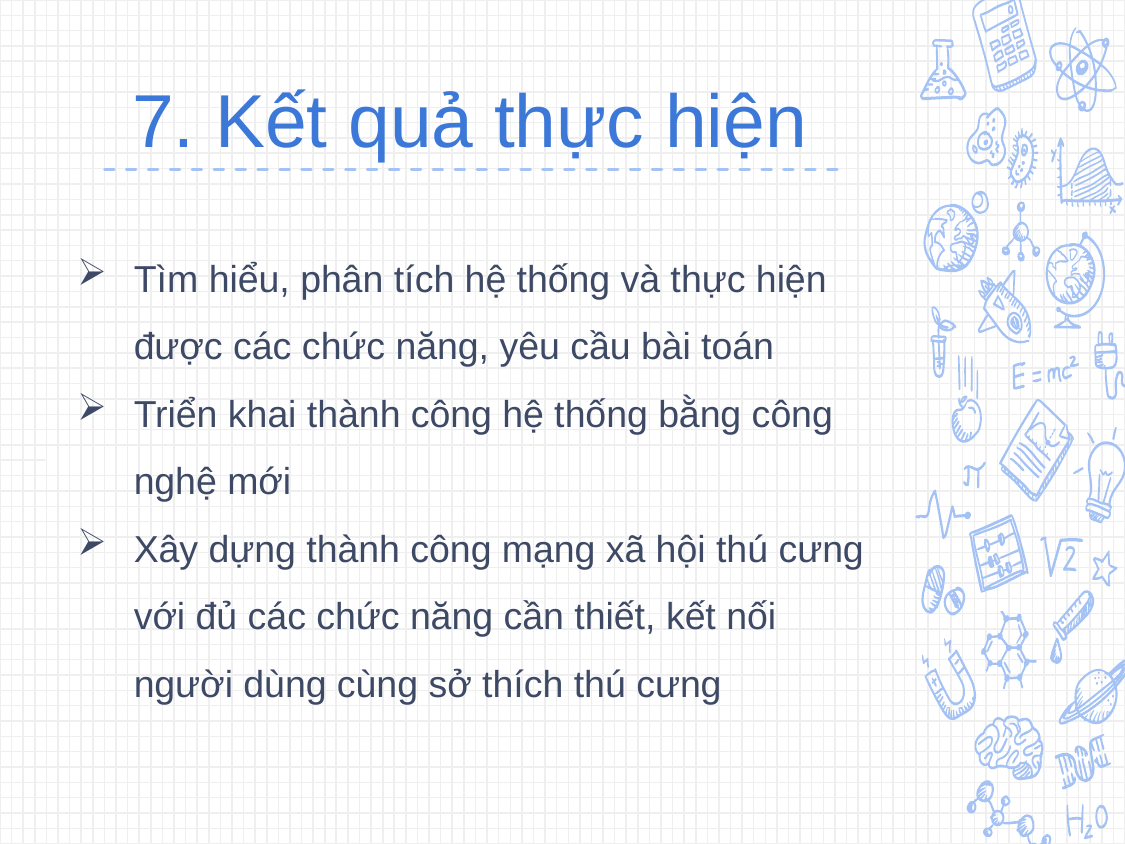

# 7. Kết quả thực hiện
Tìm hiểu, phân tích hệ thống và thực hiện được các chức năng, yêu cầu bài toán
Triển khai thành công hệ thống bằng công nghệ mới
Xây dựng thành công mạng xã hội thú cưng với đủ các chức năng cần thiết, kết nối người dùng cùng sở thích thú cưng